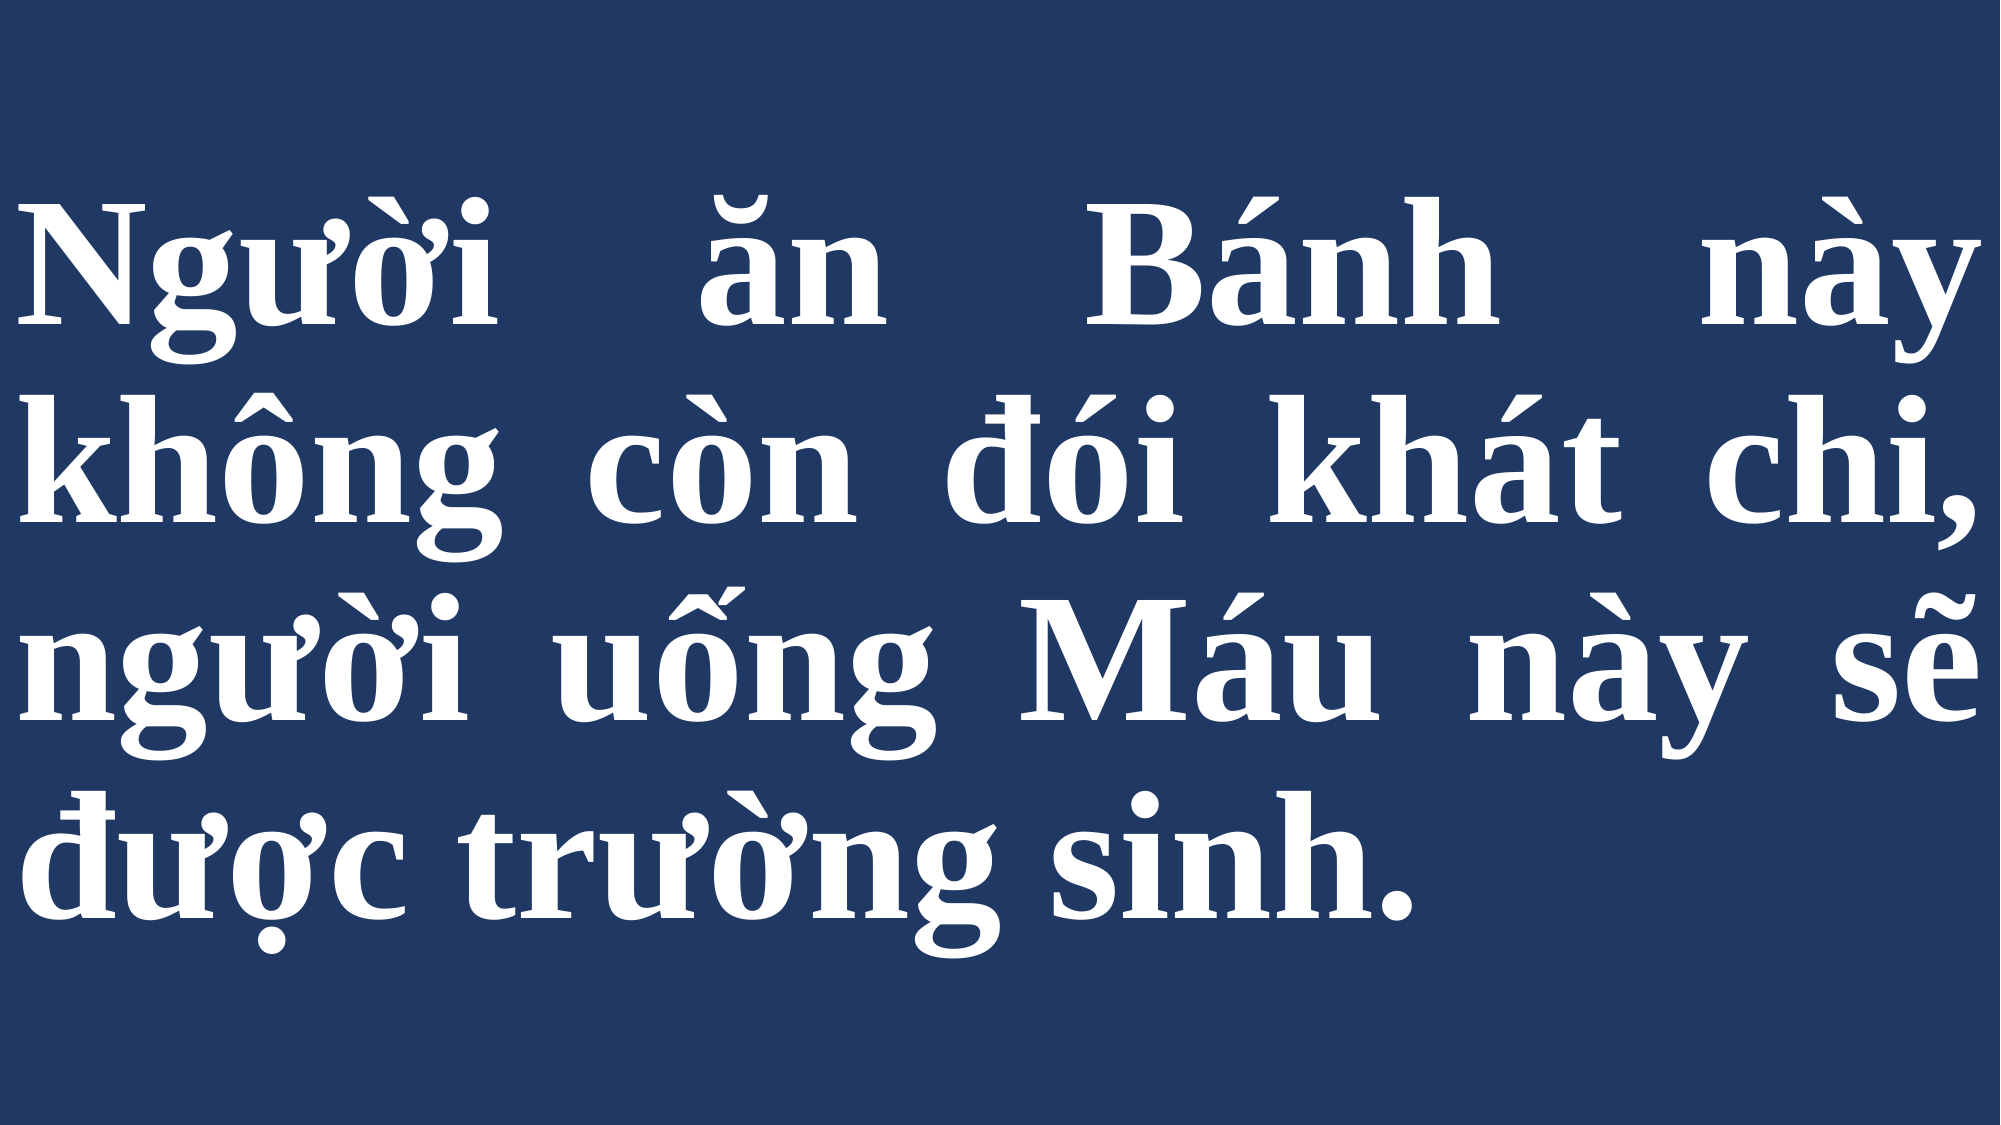

# Người ăn Bánh này không còn đói khát chi, người uống Máu này sẽ được trường sinh.